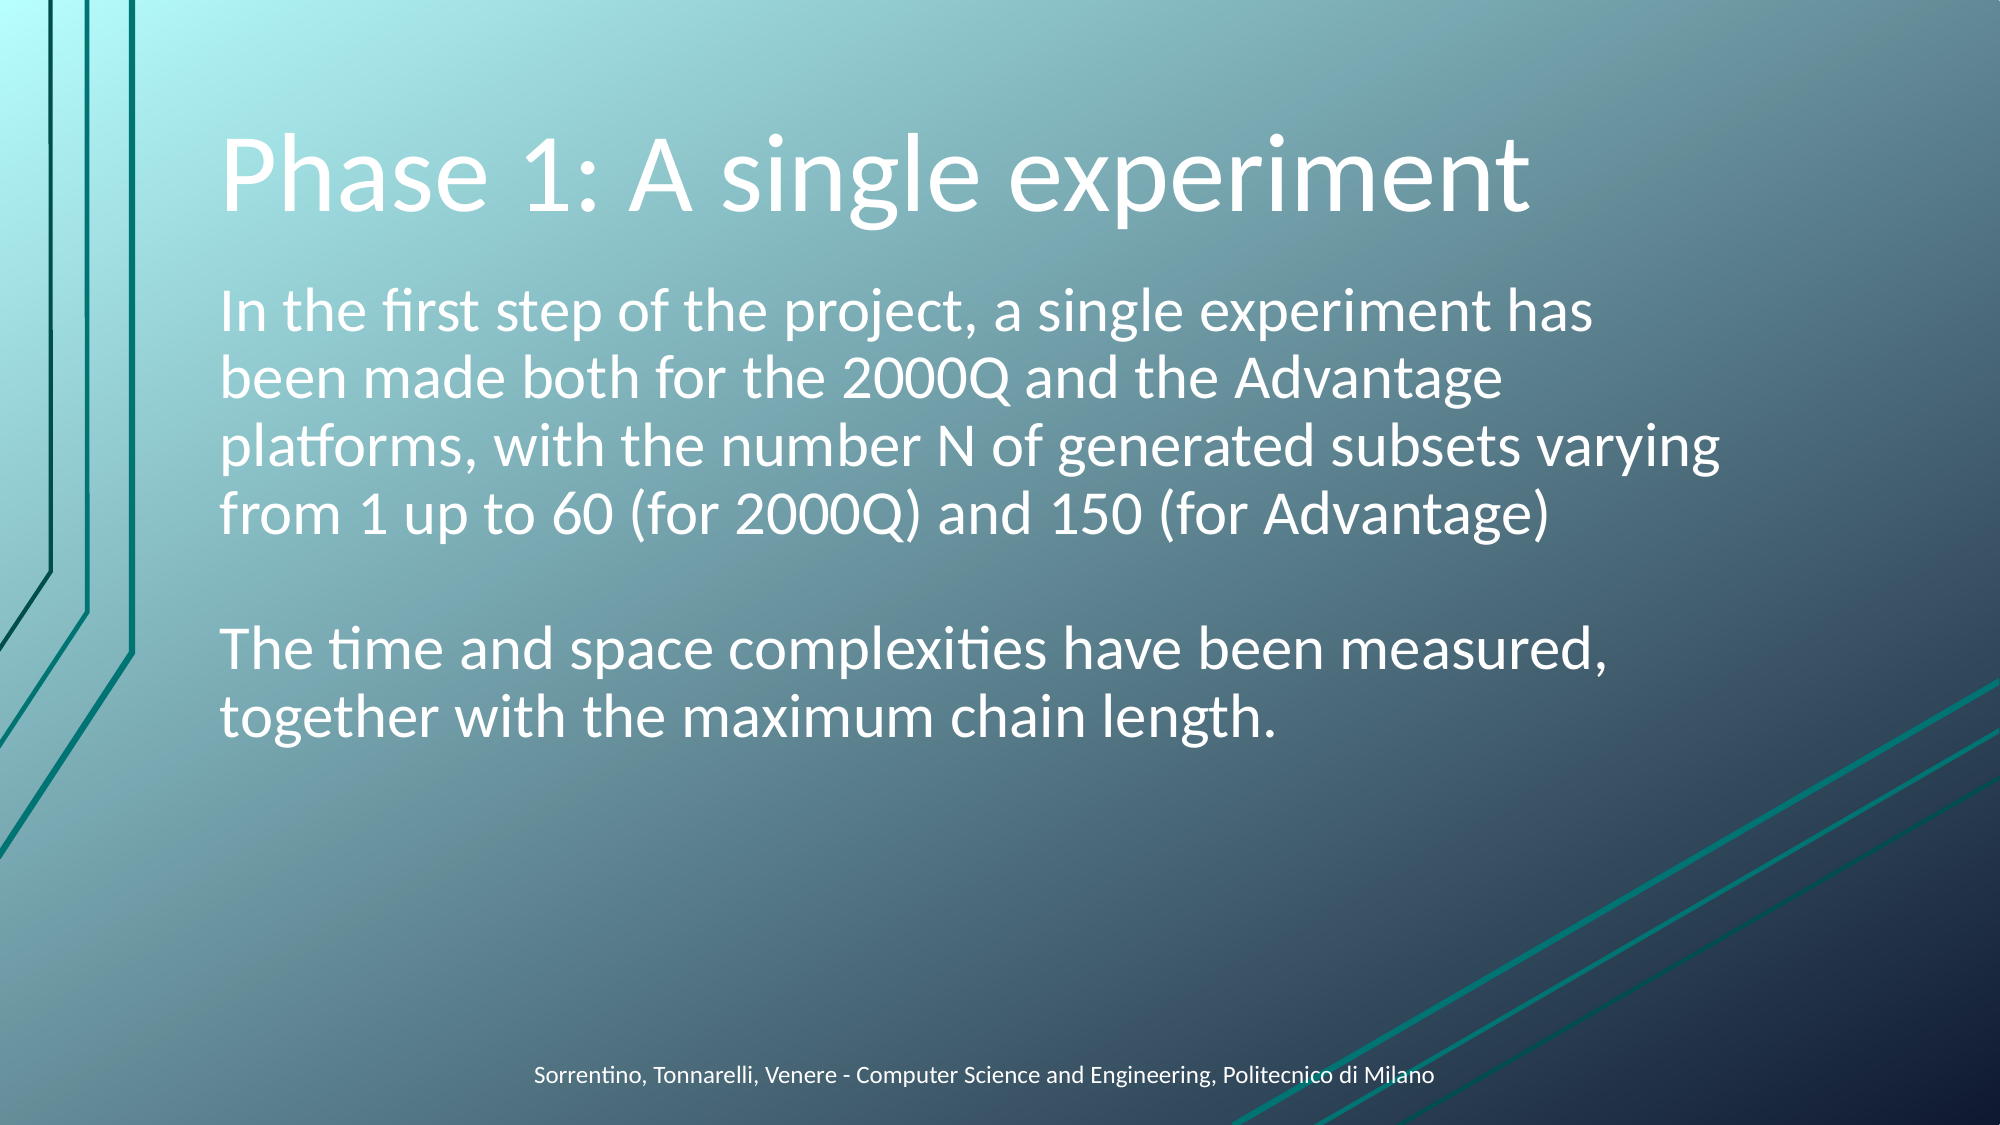

Phase 1: A single experiment
# In the first step of the project, a single experiment has been made both for the 2000Q and the Advantage platforms, with the number N of generated subsets varying from 1 up to 60 (for 2000Q) and 150 (for Advantage) The time and space complexities have been measured, together with the maximum chain length.
Sorrentino, Tonnarelli, Venere - Computer Science and Engineering, Politecnico di Milano